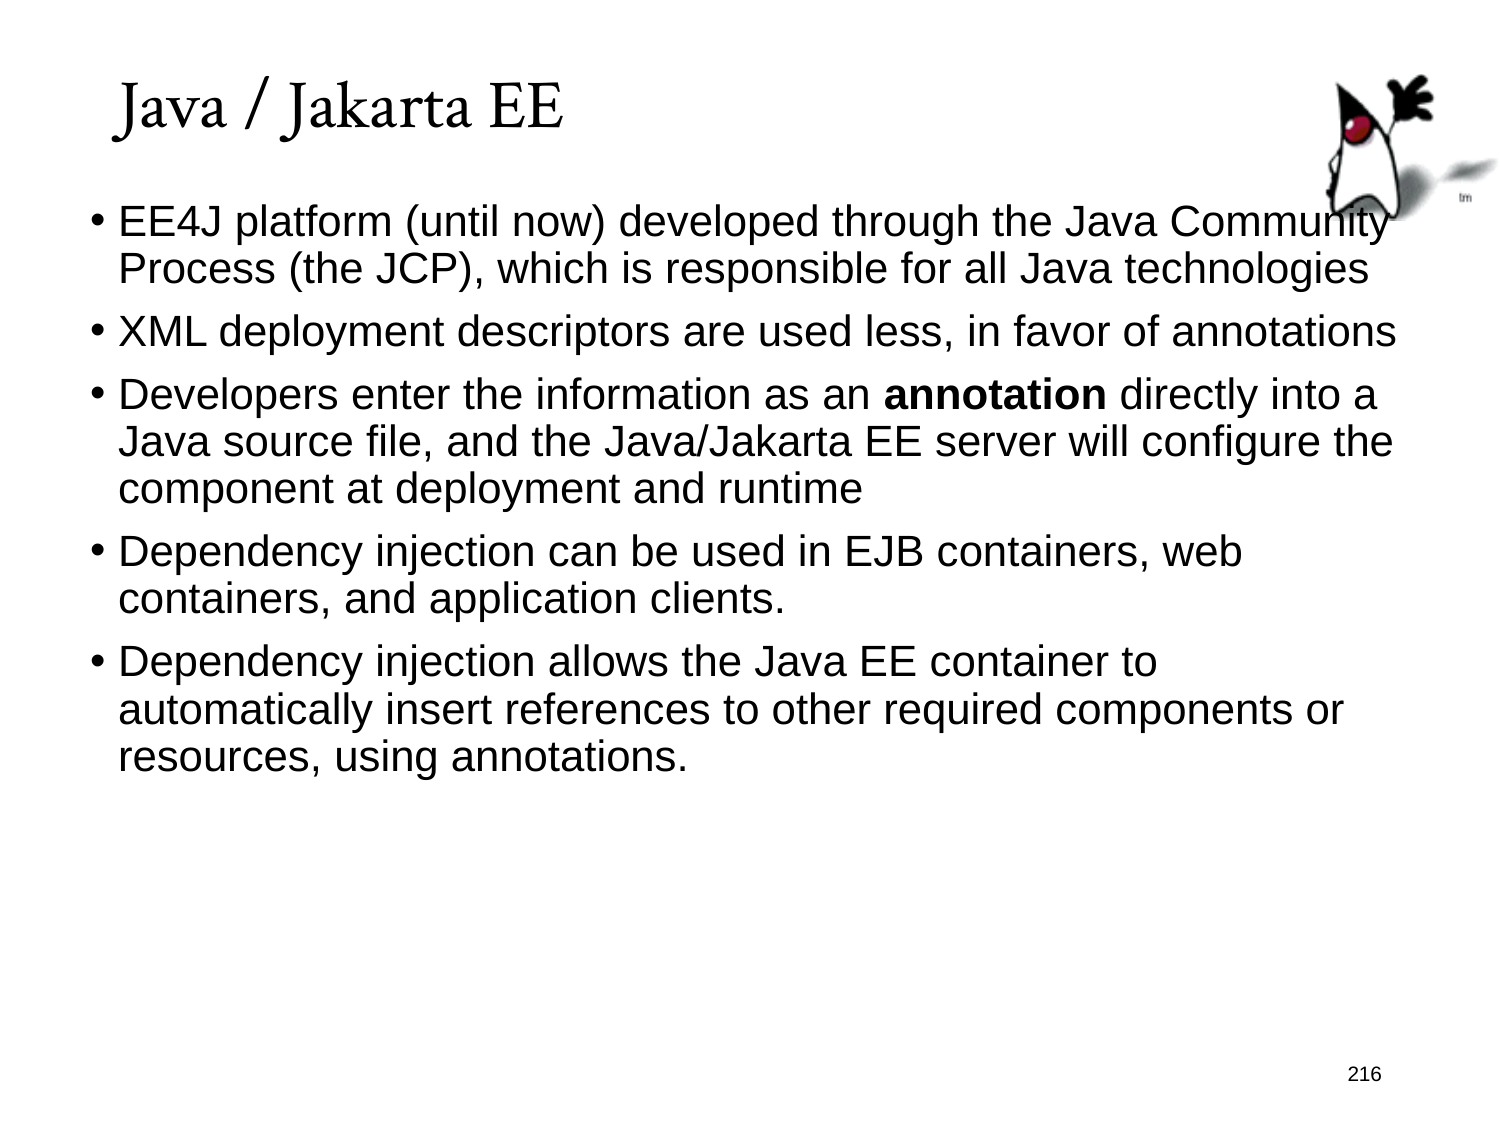

# Java / Jakarta EE
EE4J platform (until now) developed through the Java Community Process (the JCP), which is responsible for all Java technologies
XML deployment descriptors are used less, in favor of annotations
Developers enter the information as an annotation directly into a Java source file, and the Java/Jakarta EE server will configure the component at deployment and runtime
Dependency injection can be used in EJB containers, web containers, and application clients.
Dependency injection allows the Java EE container to automatically insert references to other required components or resources, using annotations.
216